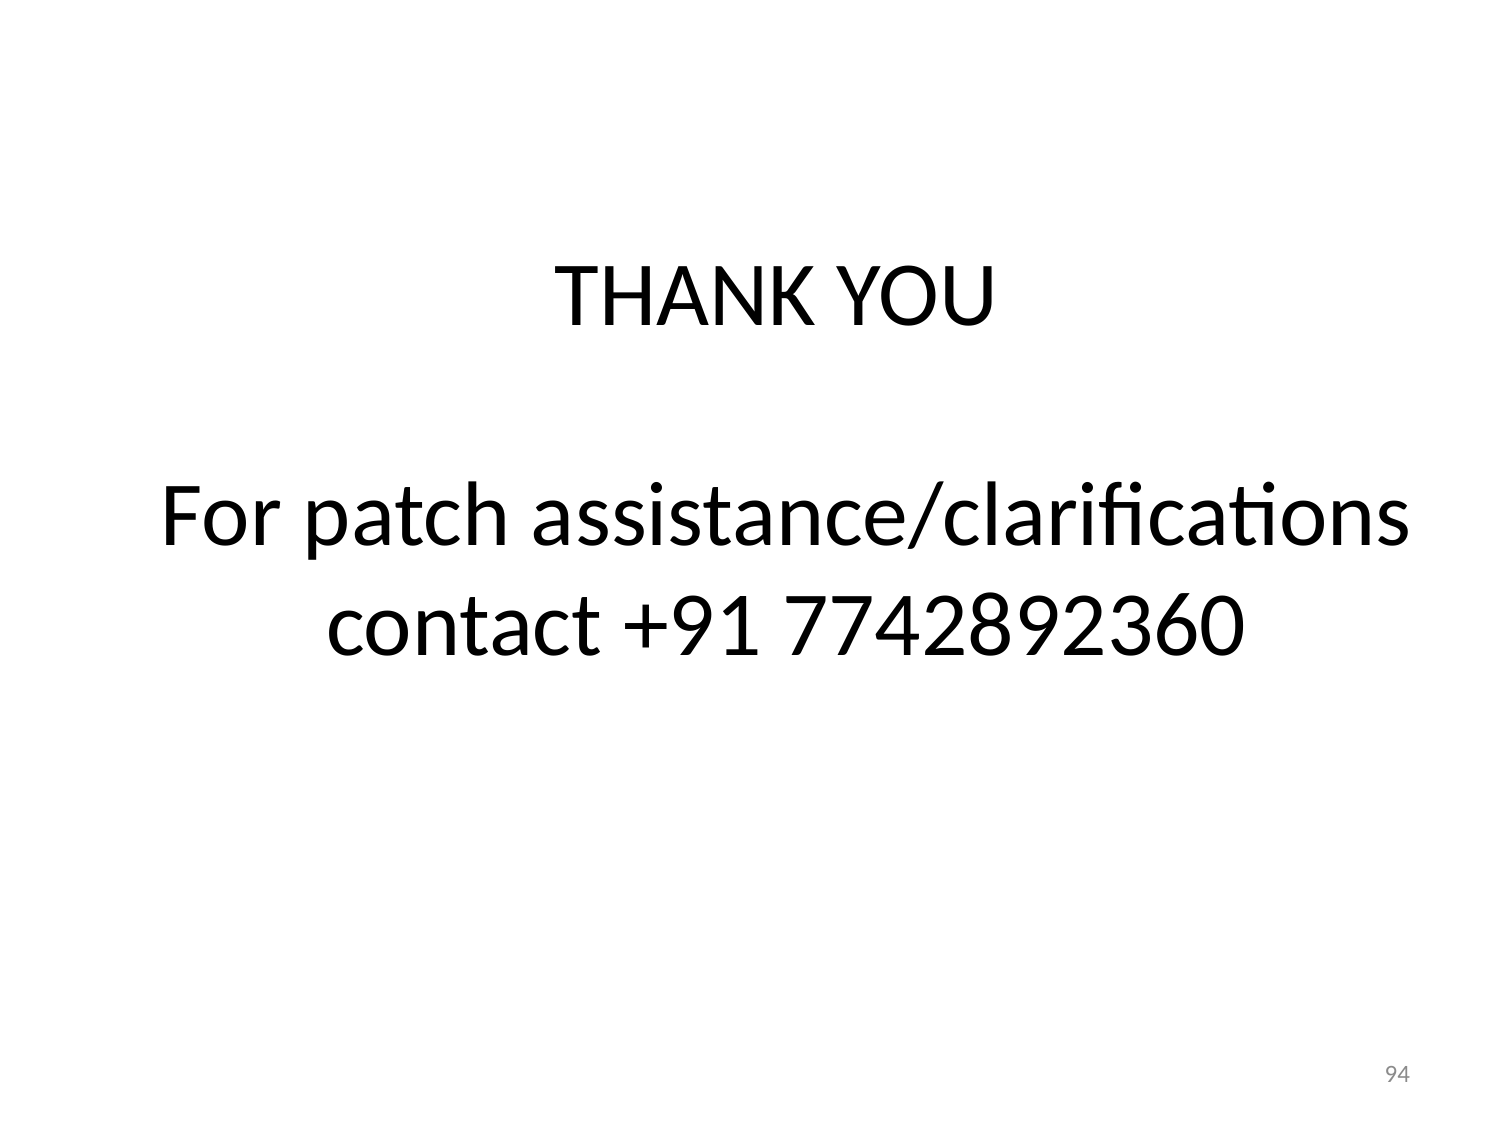

# THANK YOU For patch assistance/clarifications contact +91 7742892360
94